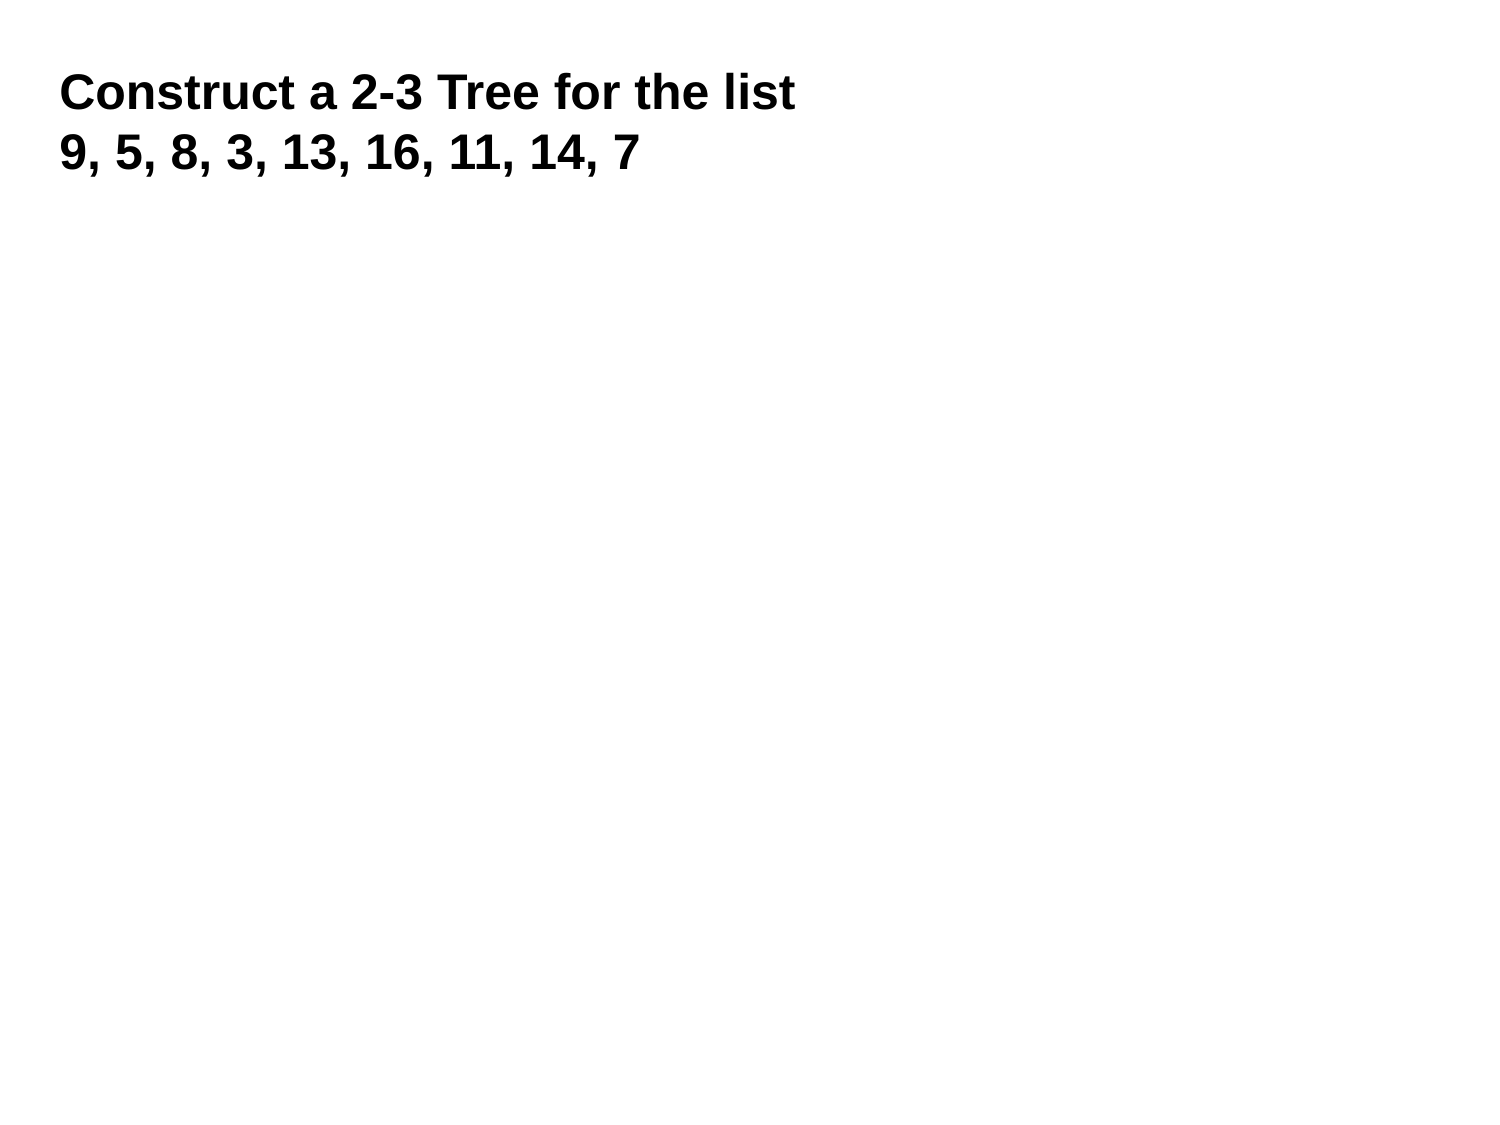

Construct a 2-3 Tree for the list
9, 5, 8, 3, 13, 16, 11, 14, 7